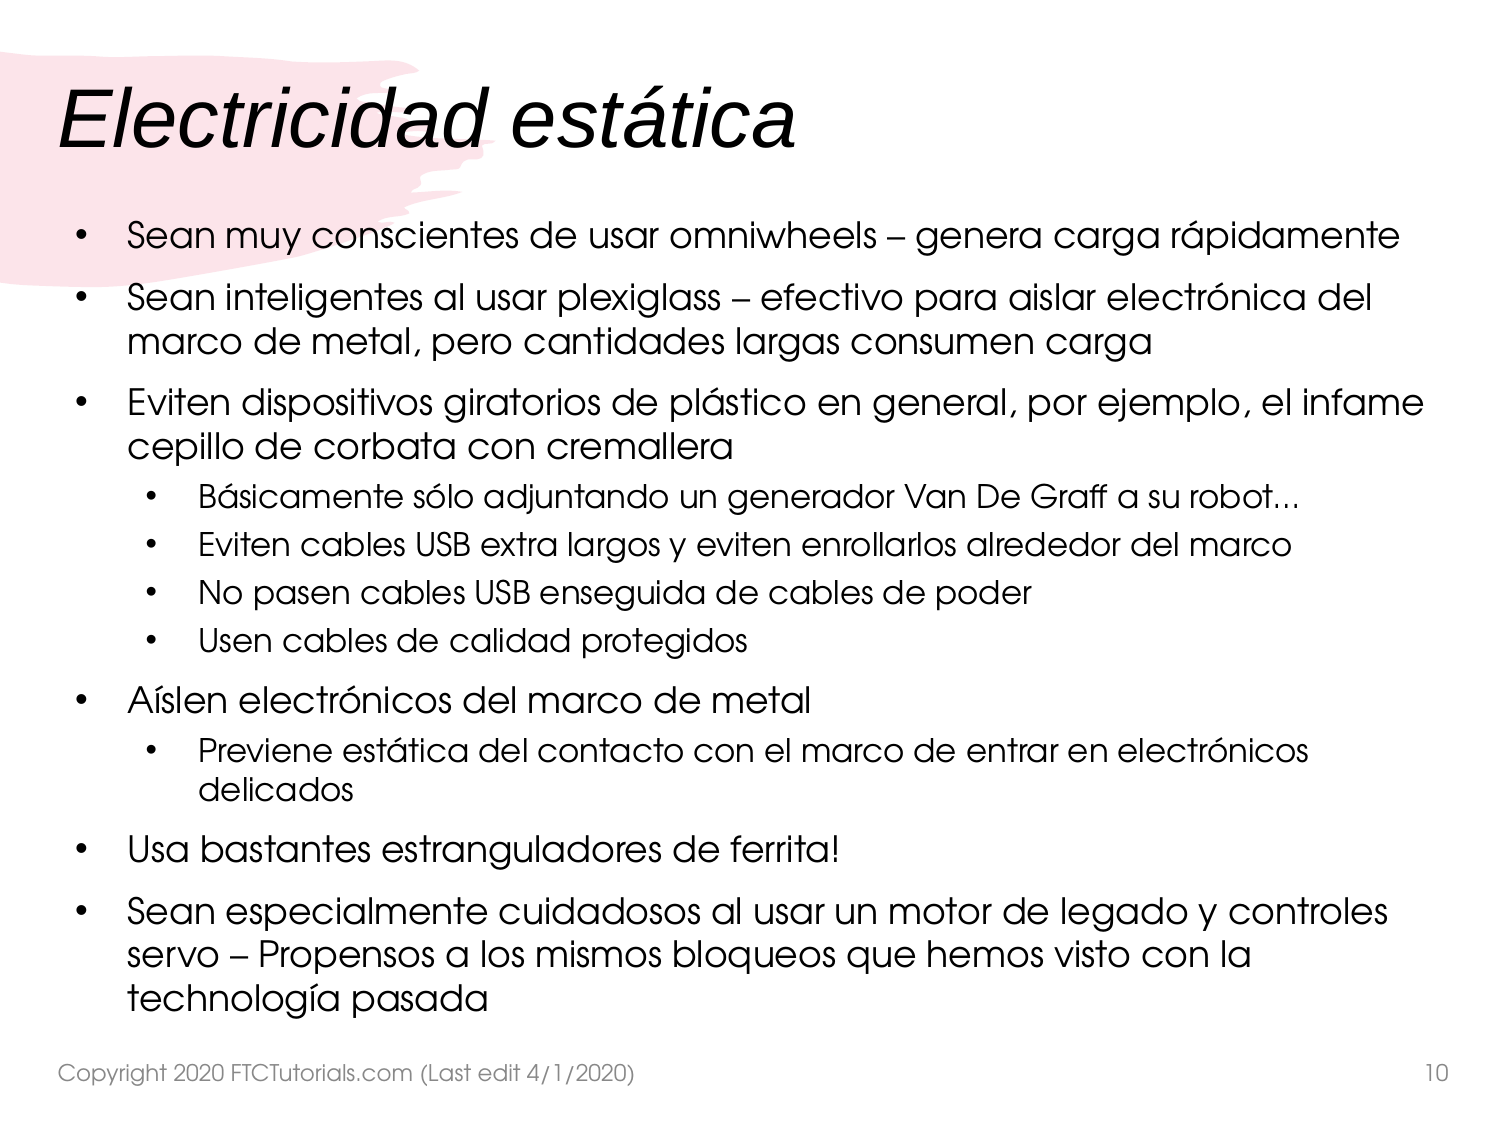

# Electricidad estática
Sean muy conscientes de usar omniwheels – genera carga rápidamente
Sean inteligentes al usar plexiglass – efectivo para aislar electrónica del marco de metal, pero cantidades largas consumen carga
Eviten dispositivos giratorios de plástico en general, por ejemplo, el infame cepillo de corbata con cremallera
Básicamente sólo adjuntando un generador Van De Graff a su robot…
Eviten cables USB extra largos y eviten enrollarlos alrededor del marco
No pasen cables USB enseguida de cables de poder
Usen cables de calidad protegidos
Aíslen electrónicos del marco de metal
Previene estática del contacto con el marco de entrar en electrónicos delicados
Usa bastantes estranguladores de ferrita!
Sean especialmente cuidadosos al usar un motor de legado y controles servo – Propensos a los mismos bloqueos que hemos visto con la technología pasada

Copyright 2020 FTCTutorials.com (Last edit 4/1/2020)
10